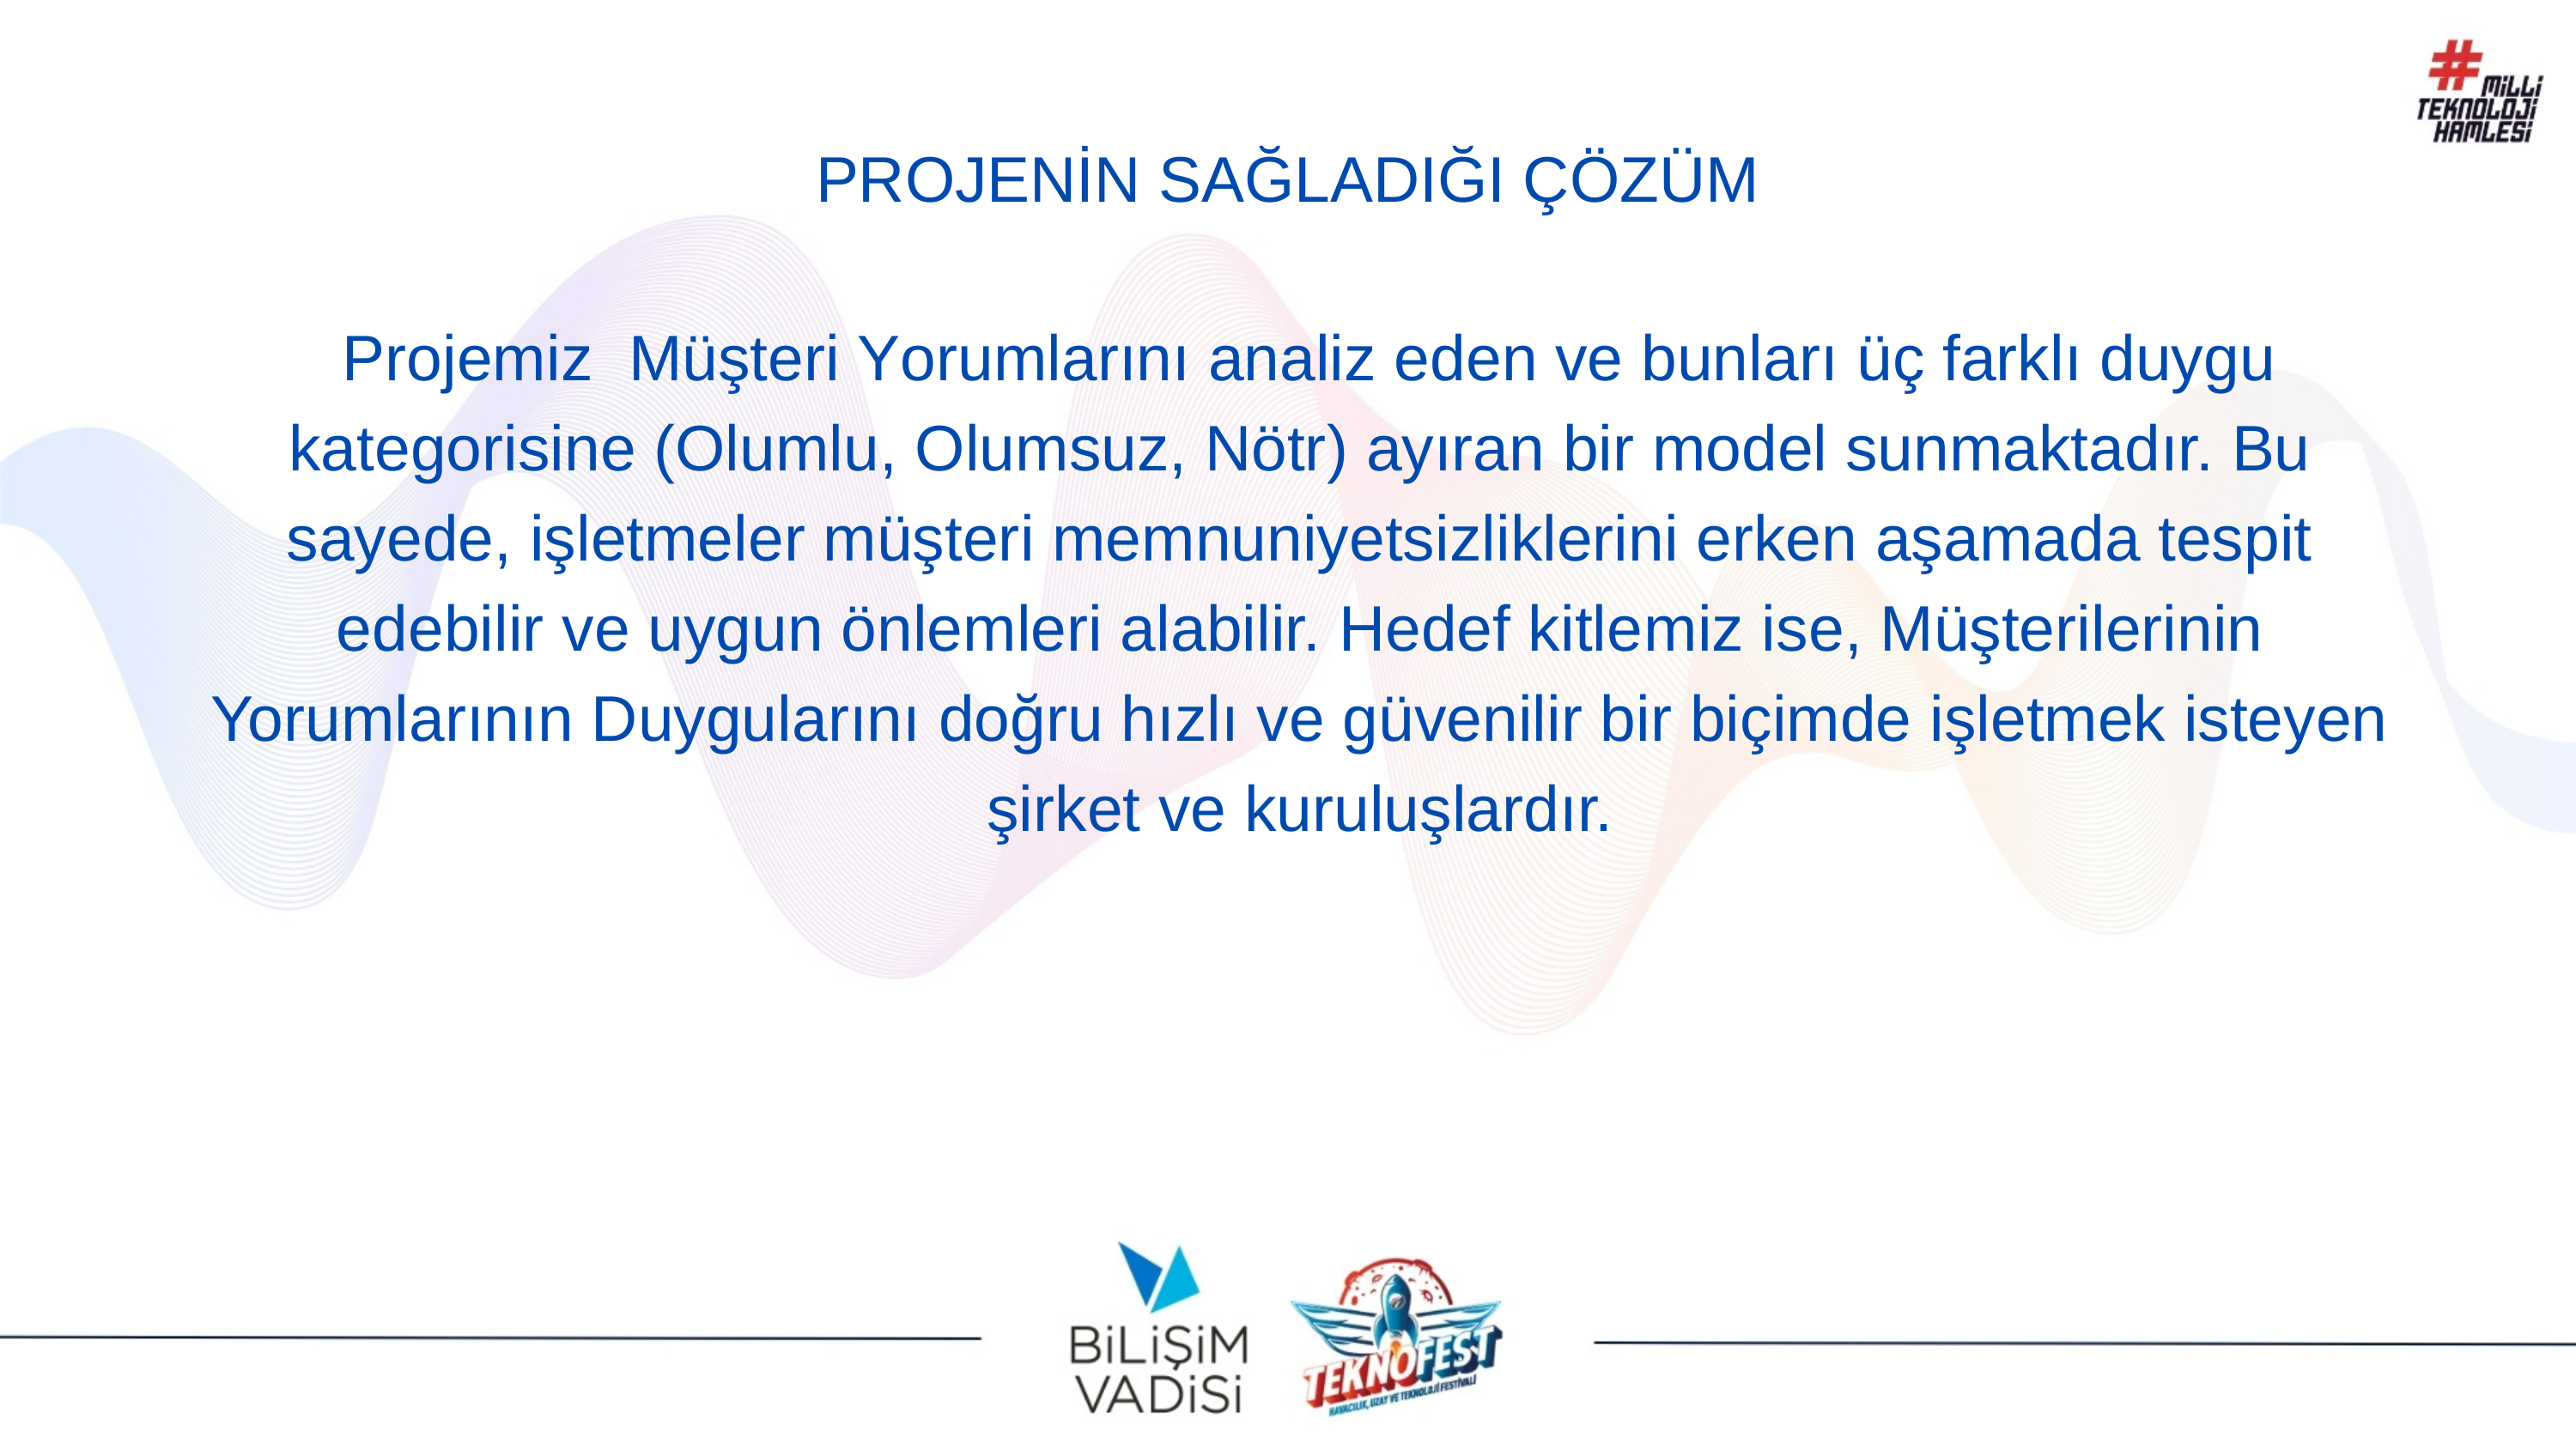

PROJENİN SAĞLADIĞI ÇÖZÜM
 Projemiz  Müşteri Yorumlarını analiz eden ve bunları üç farklı duygu kategorisine (Olumlu, Olumsuz, Nötr) ayıran bir model sunmaktadır. Bu sayede, işletmeler müşteri memnuniyetsizliklerini erken aşamada tespit edebilir ve uygun önlemleri alabilir. Hedef kitlemiz ise, Müşterilerinin Yorumlarının Duygularını doğru hızlı ve güvenilir bir biçimde işletmek isteyen şirket ve kuruluşlardır.